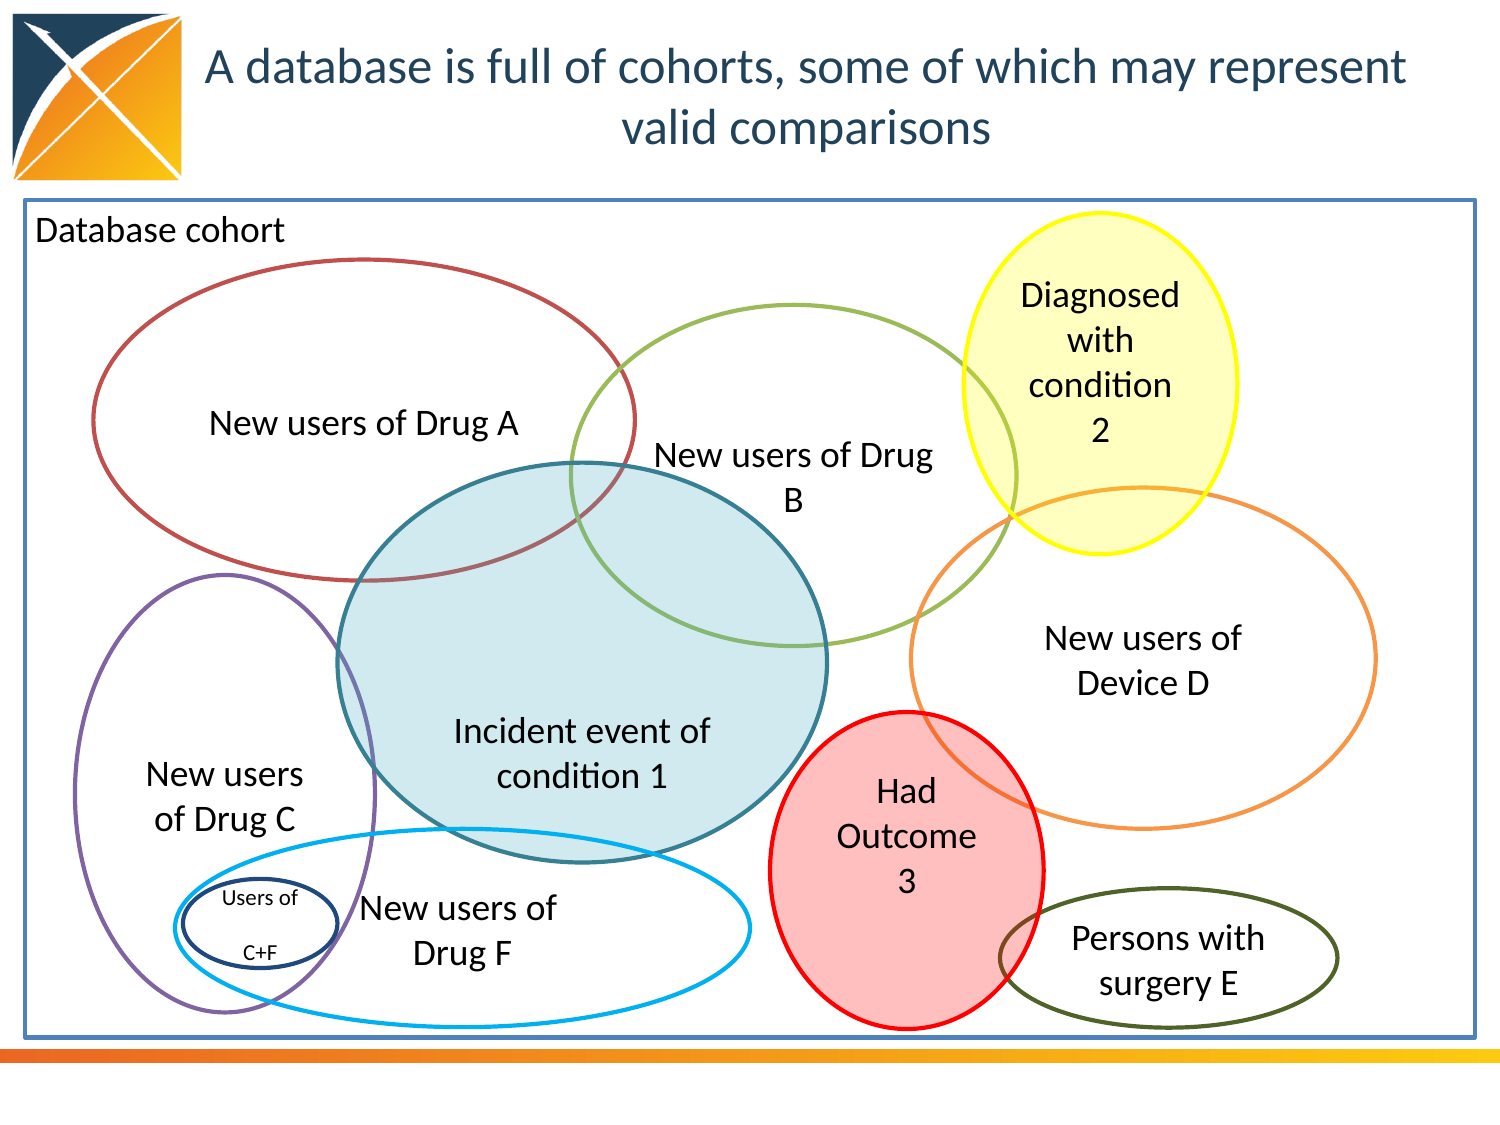

# A database is full of cohorts, some of which may represent valid comparisons
Database cohort

Diagnosed with condition 2
New users of Drug A
New users of Drug B
Incident event of condition 1
New users of Device D
New users of Drug C
Had Outcome 3
New users of
Drug F
Users of
C+F
Persons with surgery E